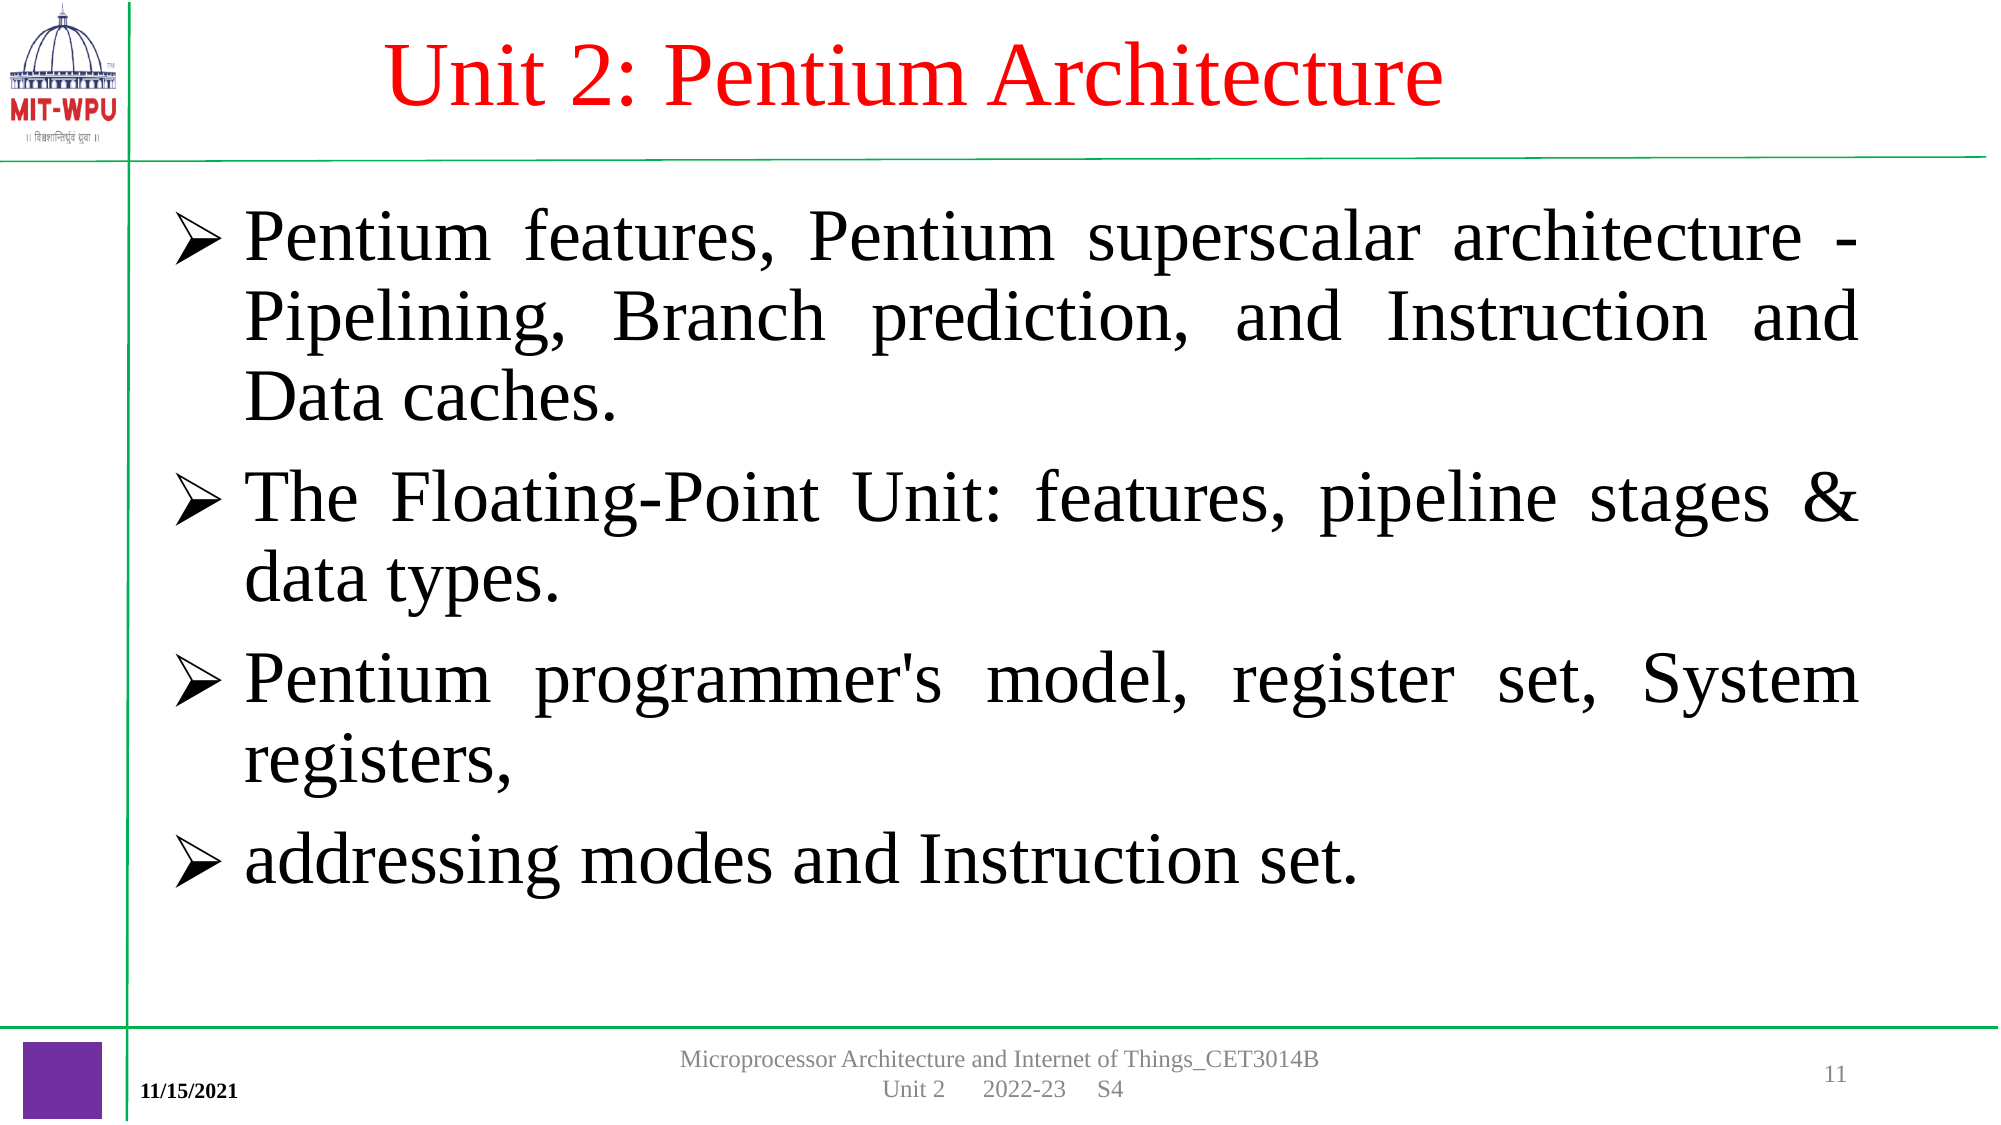

# Unit 2: Pentium Architecture

Pentium features, Pentium superscalar architecture - Pipelining, Branch prediction, and Instruction and Data caches.
The Floating-Point Unit: features, pipeline stages & data types.
Pentium programmer's model, register set, System registers,
addressing modes and Instruction set.

Microprocessor Architecture and Internet of Things_CET3014B    Unit 2      2022-23     S4
11
11/15/2021